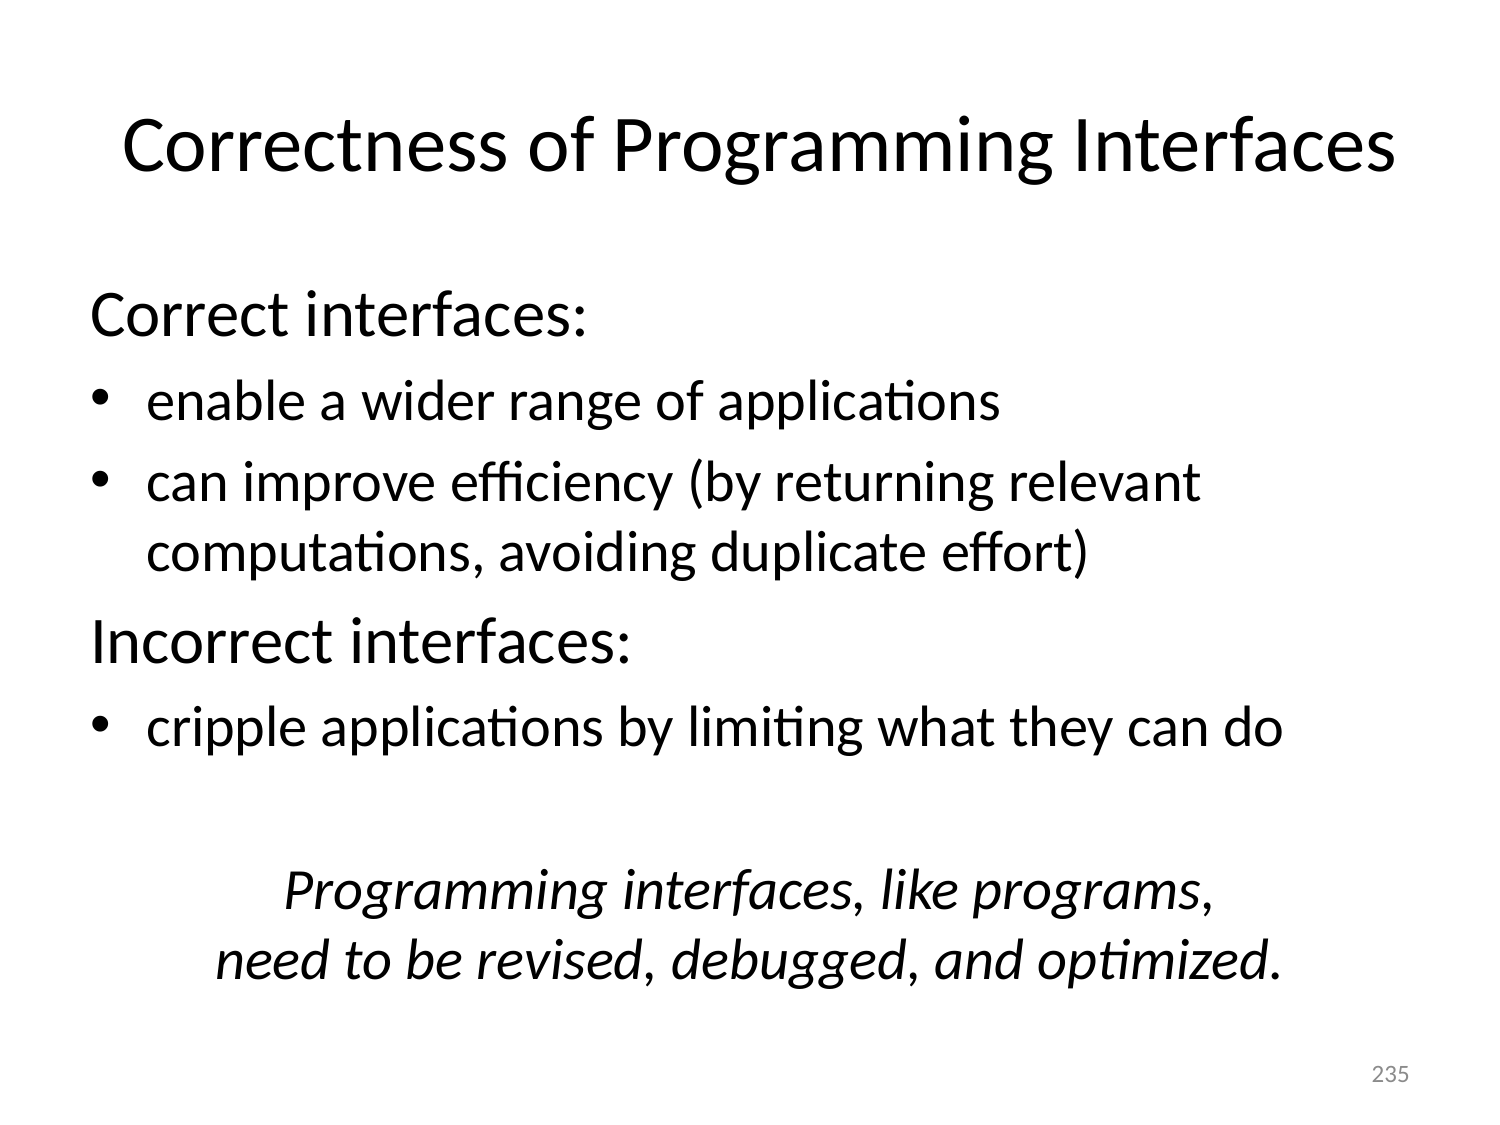

# Correctness of Programming Interfaces
Correct interfaces:
enable a wider range of applications
can improve efficiency (by returning relevant computations, avoiding duplicate effort)
Incorrect interfaces:
cripple applications by limiting what they can do

Programming interfaces, like programs,
need to be revised, debugged, and optimized.
235